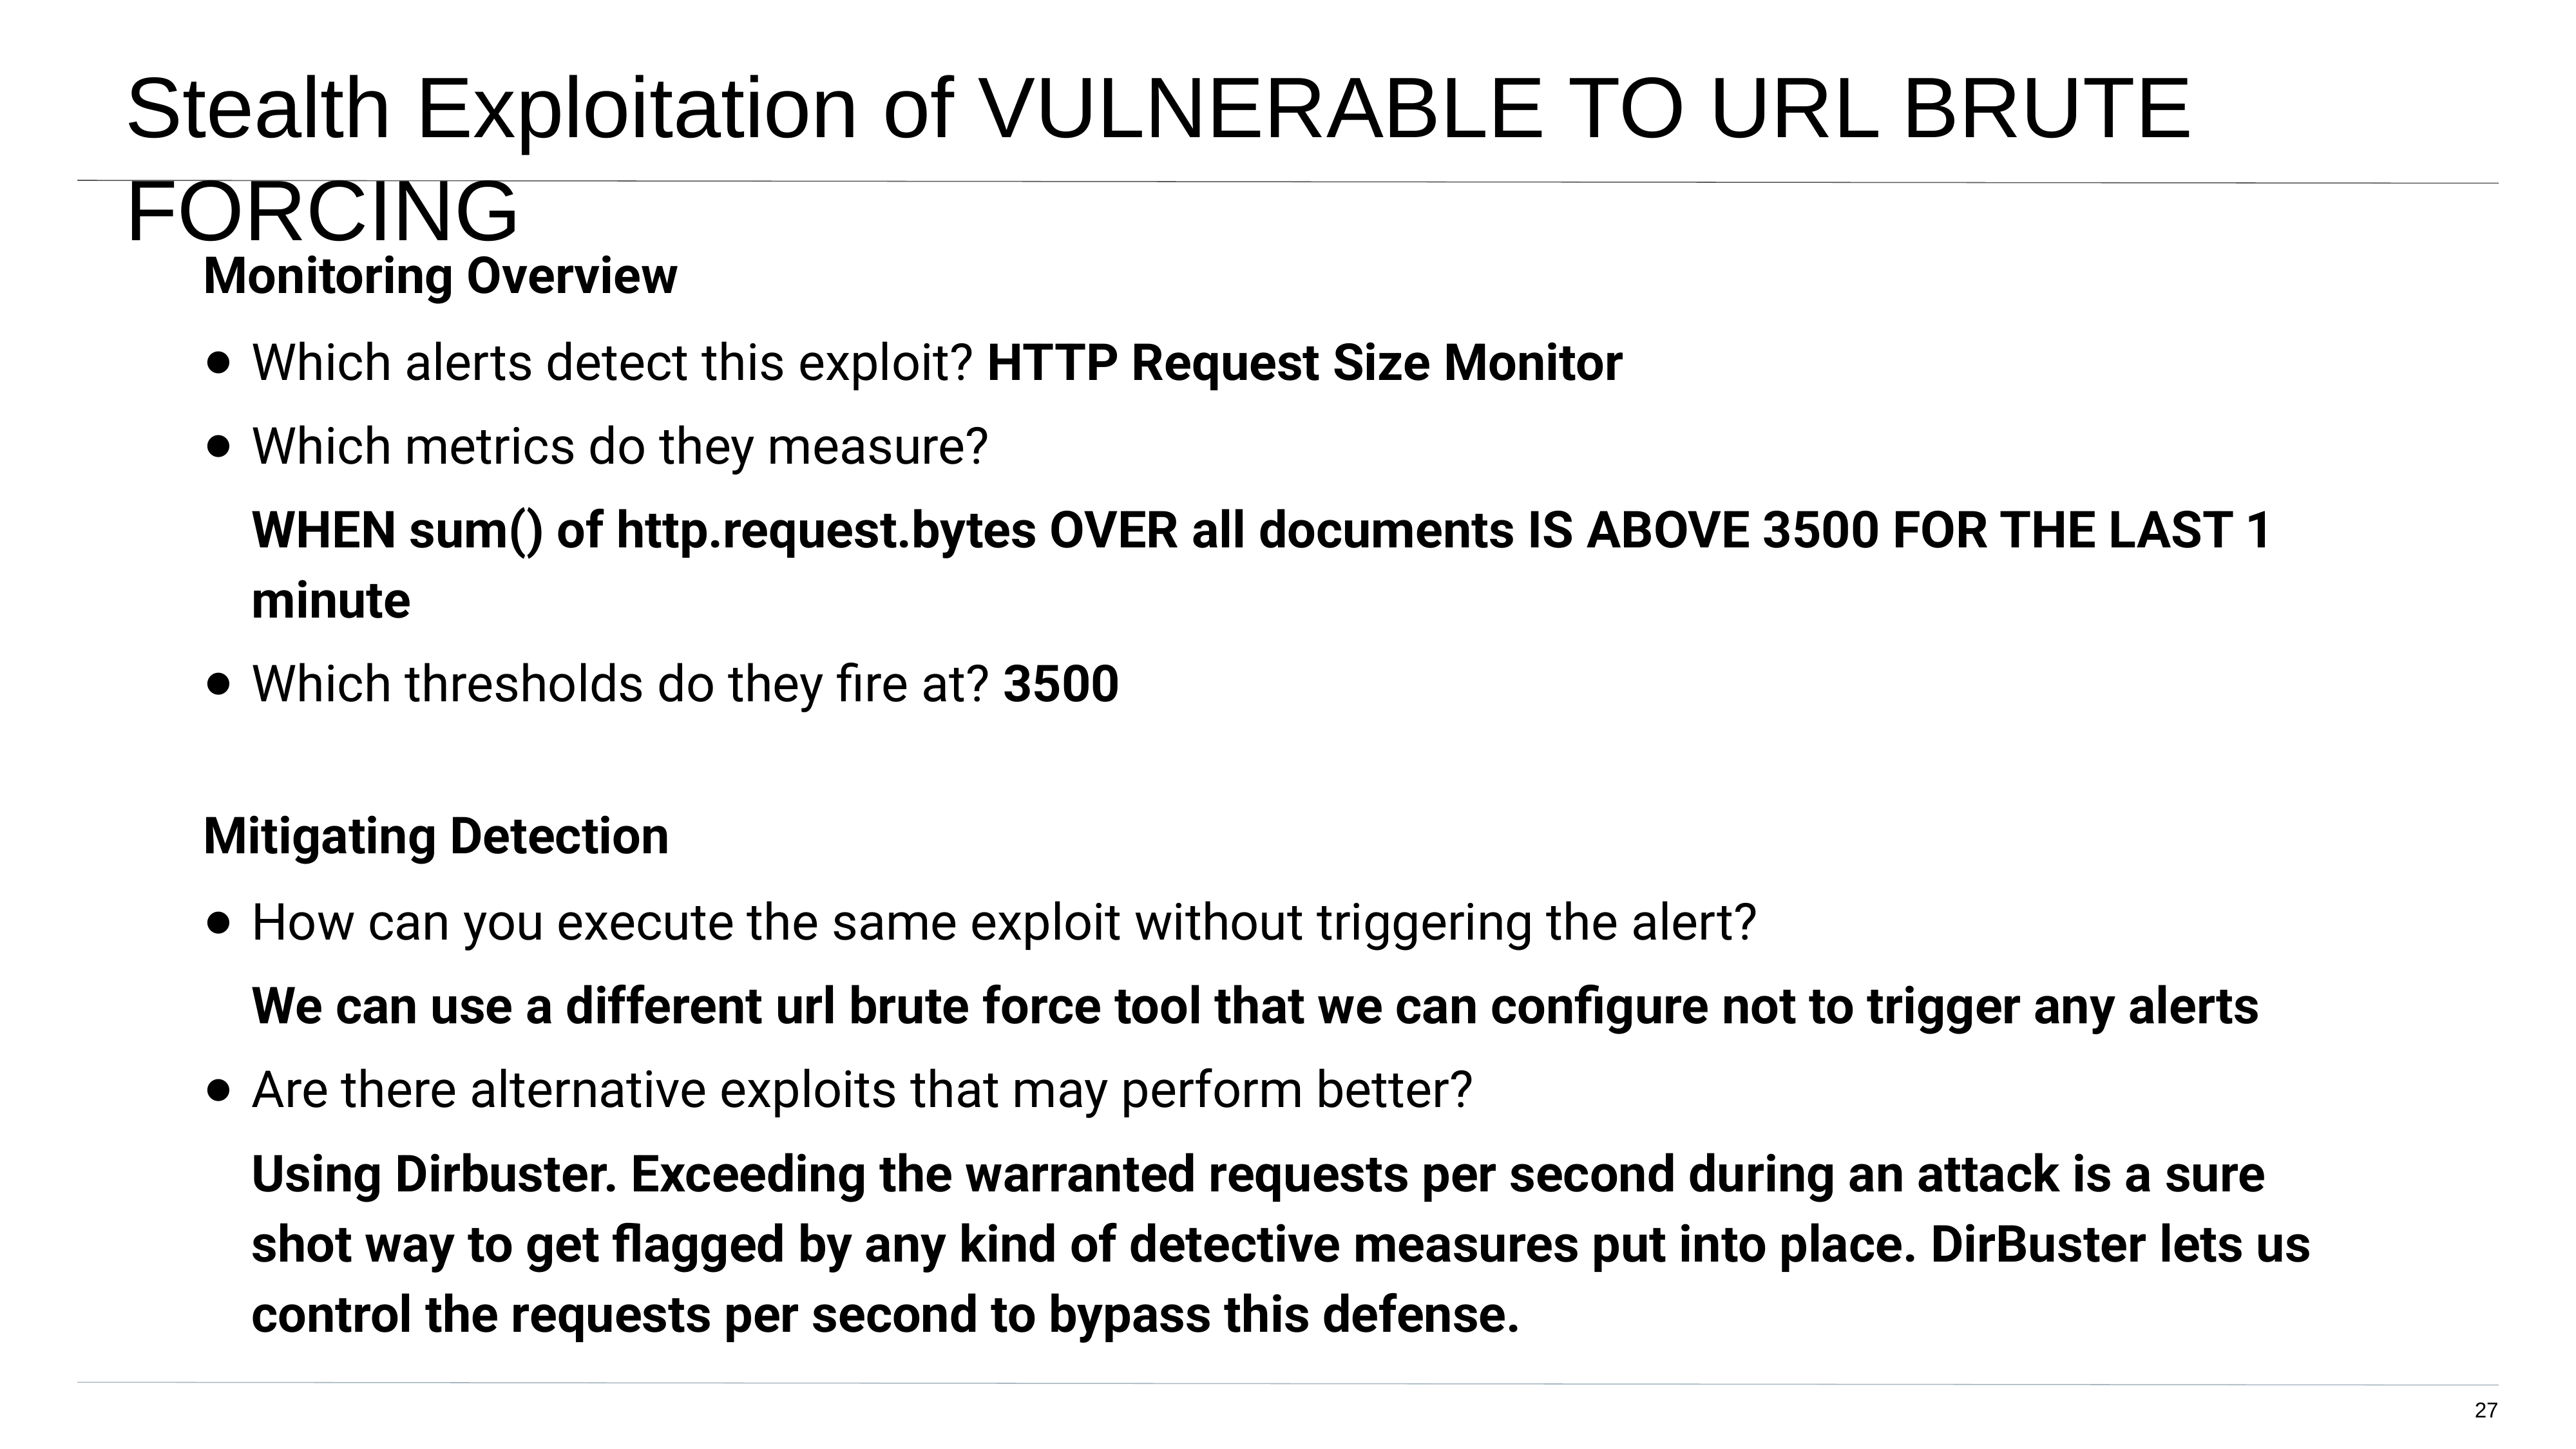

# Stealth Exploitation of VULNERABLE TO URL BRUTE FORCING
Monitoring Overview
Which alerts detect this exploit? HTTP Request Size Monitor
Which metrics do they measure?
WHEN sum() of http.request.bytes OVER all documents IS ABOVE 3500 FOR THE LAST 1 minute
Which thresholds do they fire at? 3500

Mitigating Detection
How can you execute the same exploit without triggering the alert?
We can use a different url brute force tool that we can configure not to trigger any alerts
Are there alternative exploits that may perform better?
Using Dirbuster. Exceeding the warranted requests per second during an attack is a sure shot way to get flagged by any kind of detective measures put into place. DirBuster lets us control the requests per second to bypass this defense.

27